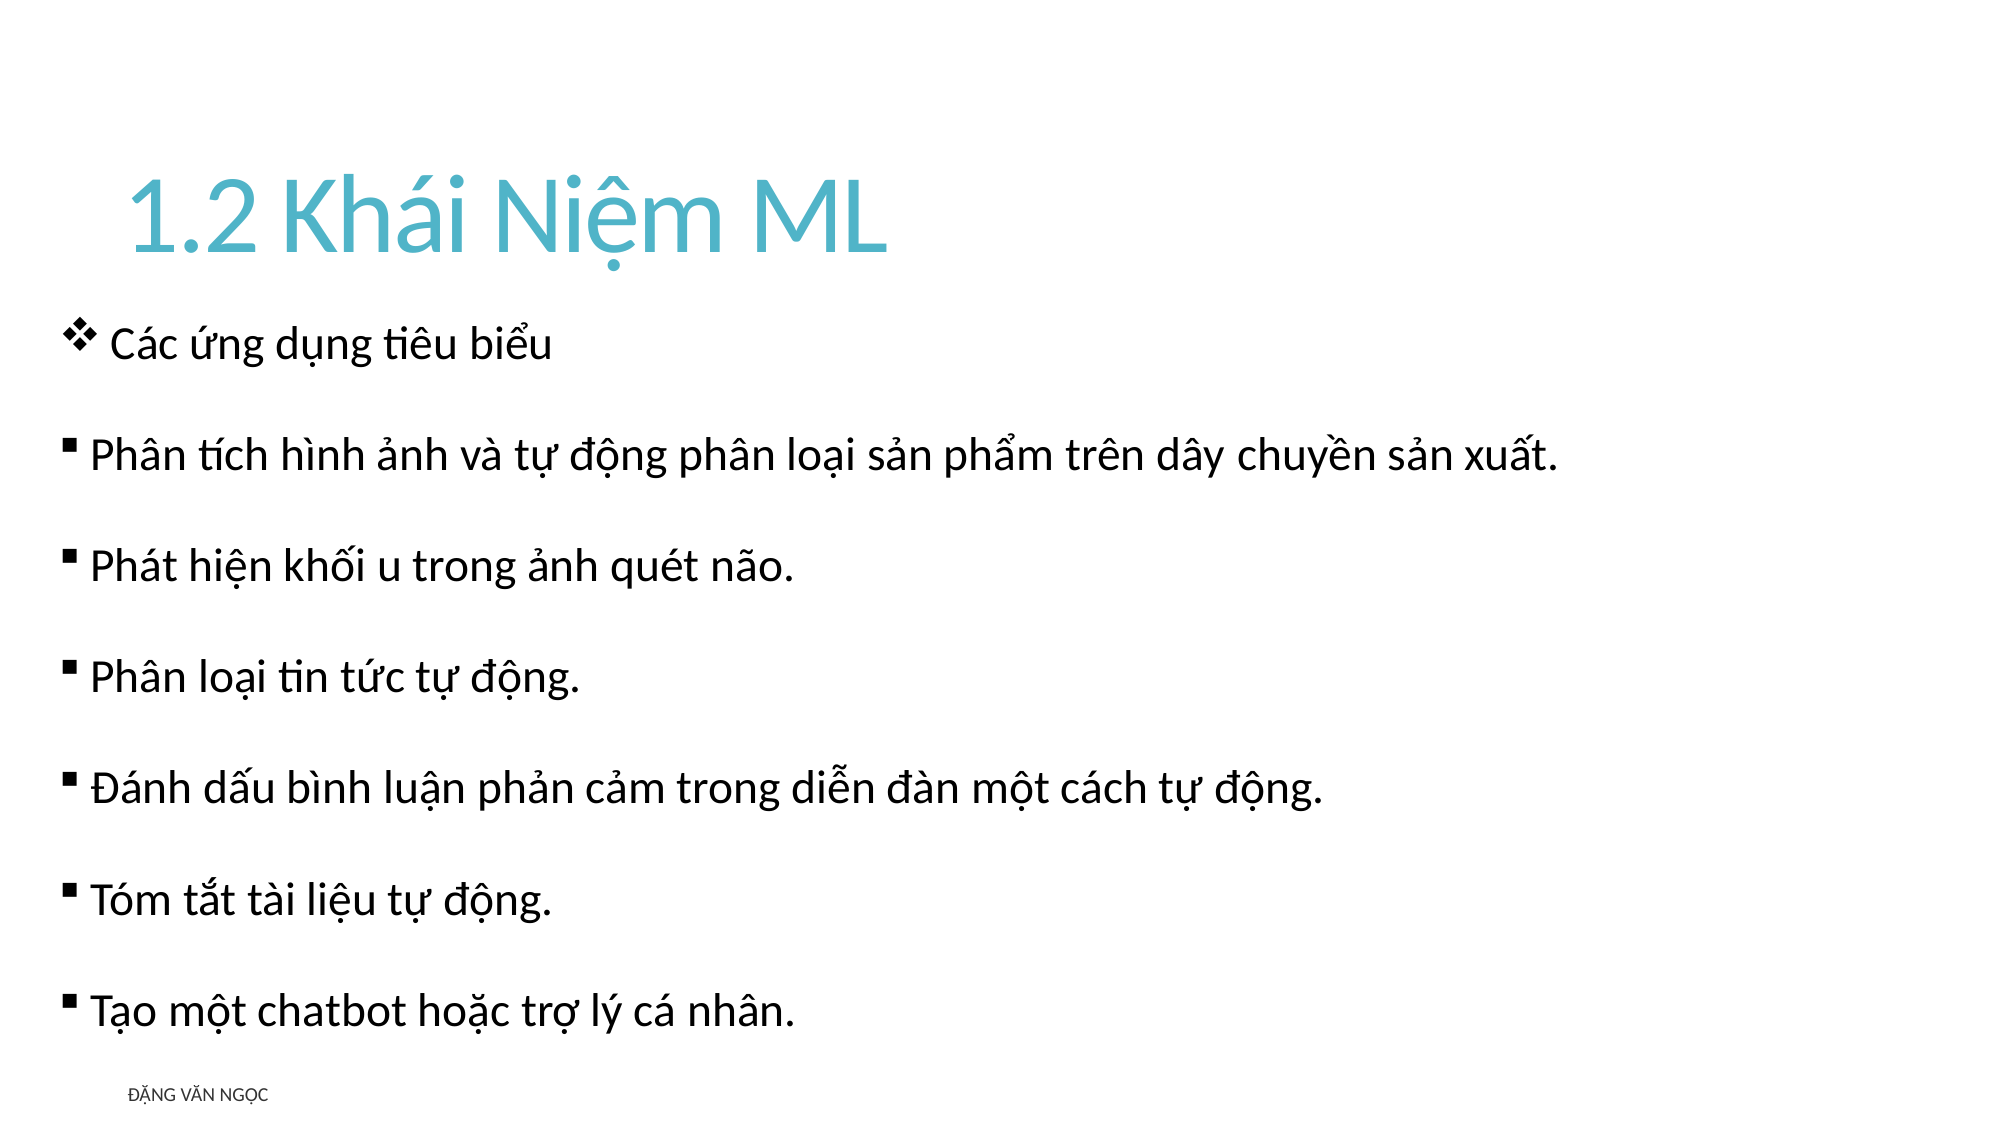

# 1.2 Khái Niệm ML
 Các ứng dụng tiêu biểu
 Phân tích hình ảnh và tự động phân loại sản phẩm trên dây chuyền sản xuất.
 Phát hiện khối u trong ảnh quét não.
 Phân loại tin tức tự động.
 Đánh dấu bình luận phản cảm trong diễn đàn một cách tự động.
 Tóm tắt tài liệu tự động.
 Tạo một chatbot hoặc trợ lý cá nhân.
Đặng Văn Ngọc